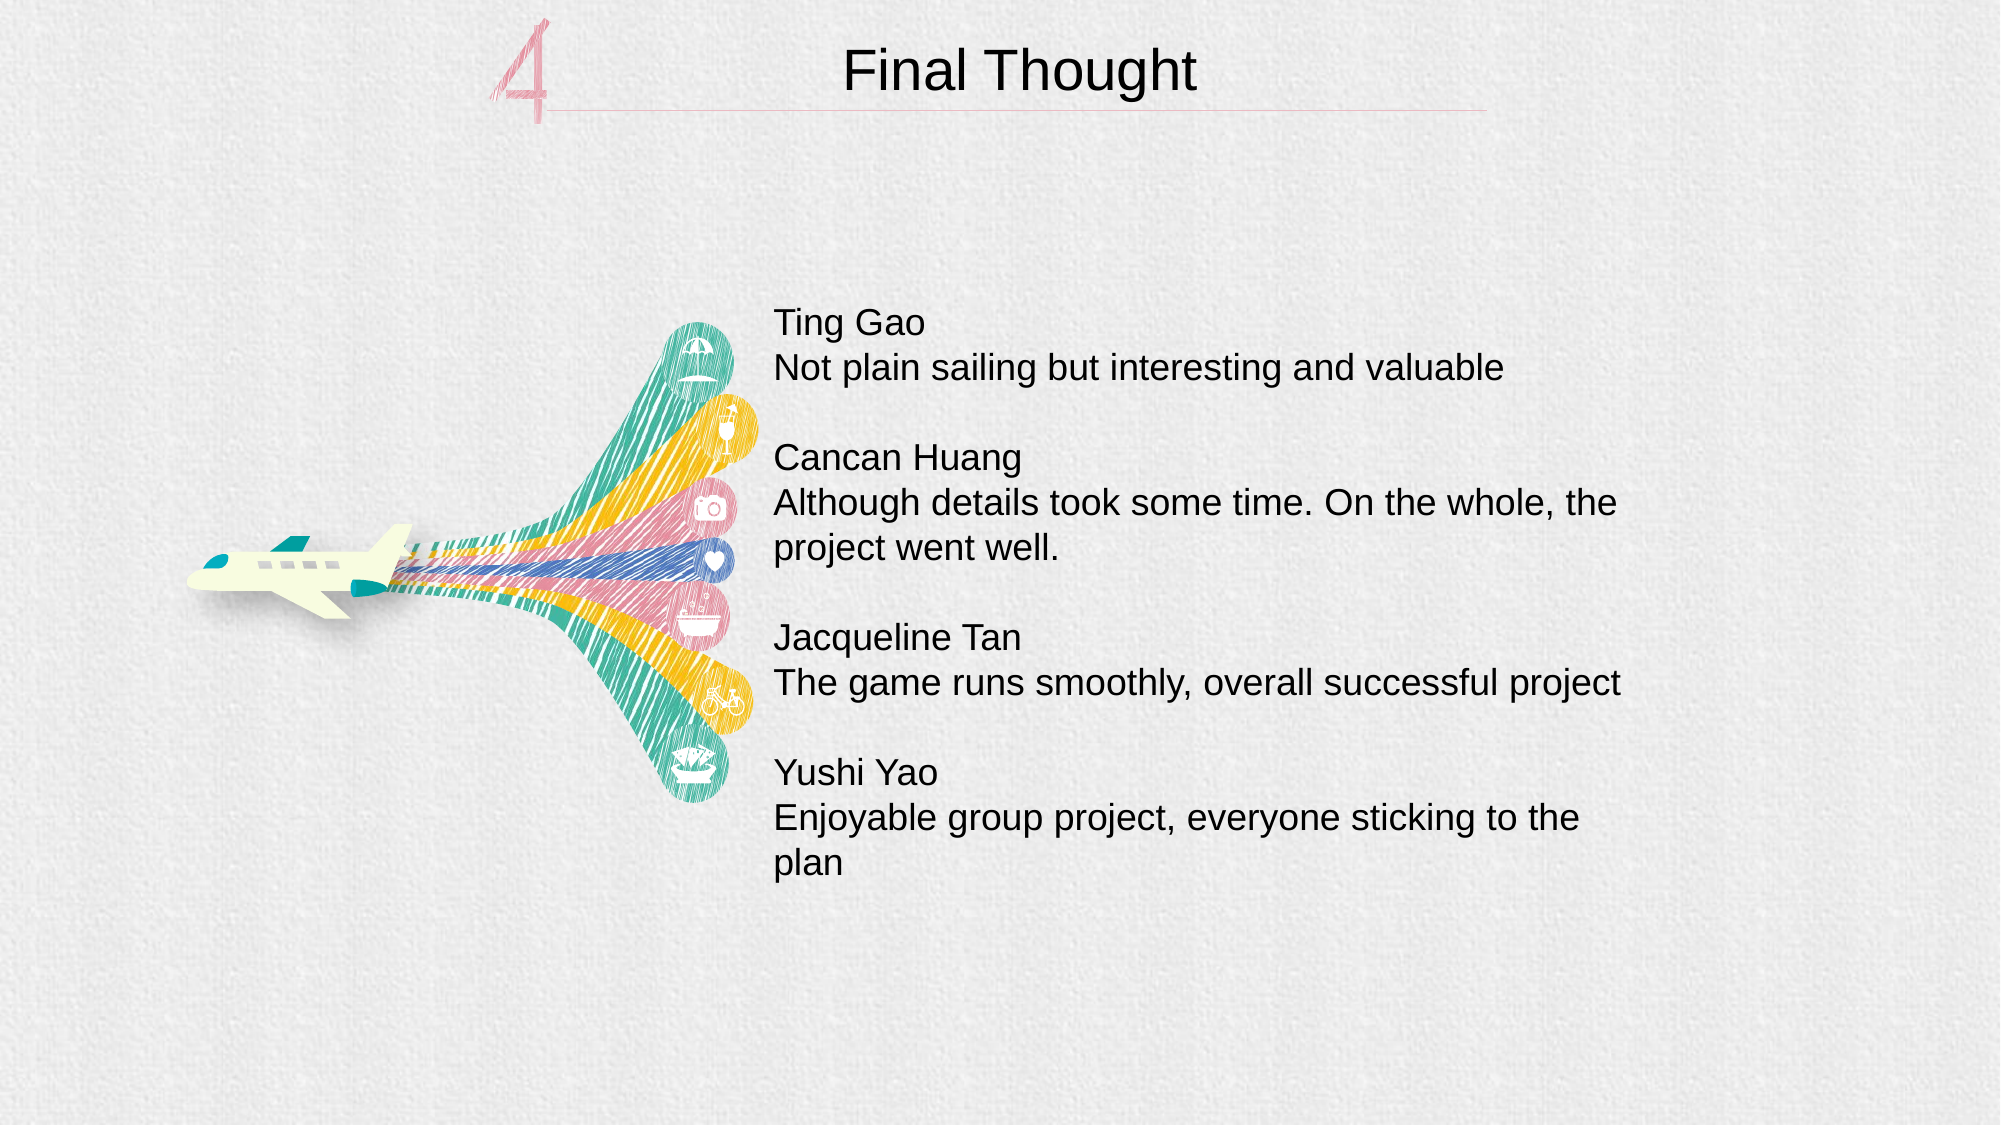

Final Thought
Ting Gao
Not plain sailing but interesting and valuable

Cancan Huang
Although details took some time. On the whole, the project went well.

Jacqueline Tan
The game runs smoothly, overall successful project

Yushi Yao
Enjoyable group project, everyone sticking to the plan